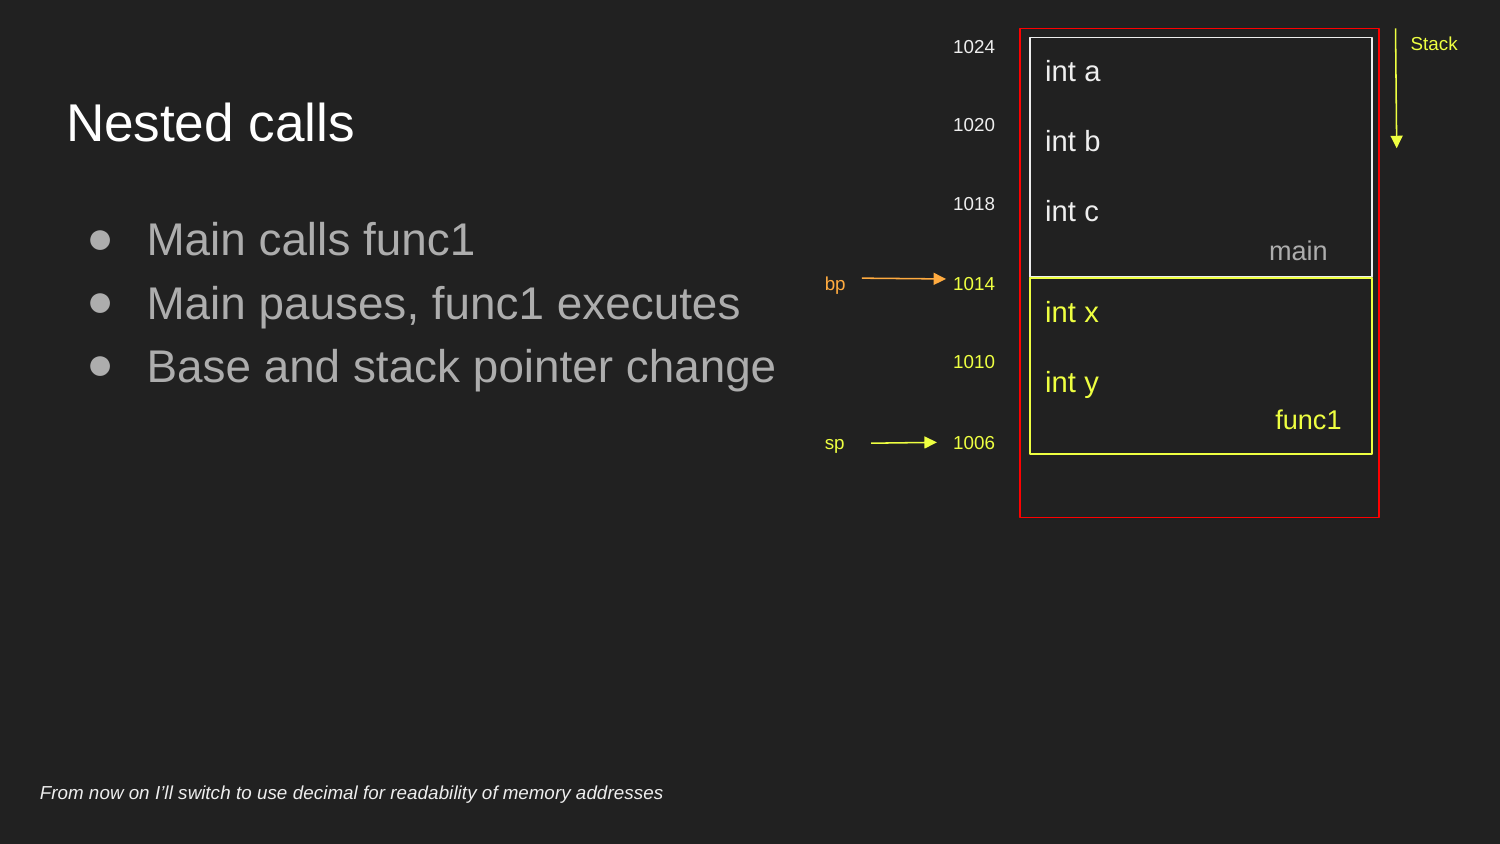

Stack
1024

int a

int b

int c
# Nested calls
1020
1018
Main calls func1
Main pauses, func1 executes
Base and stack pointer change
main
bp
1014
int x

int y
1010
func1
1006
sp
From now on I’ll switch to use decimal for readability of memory addresses